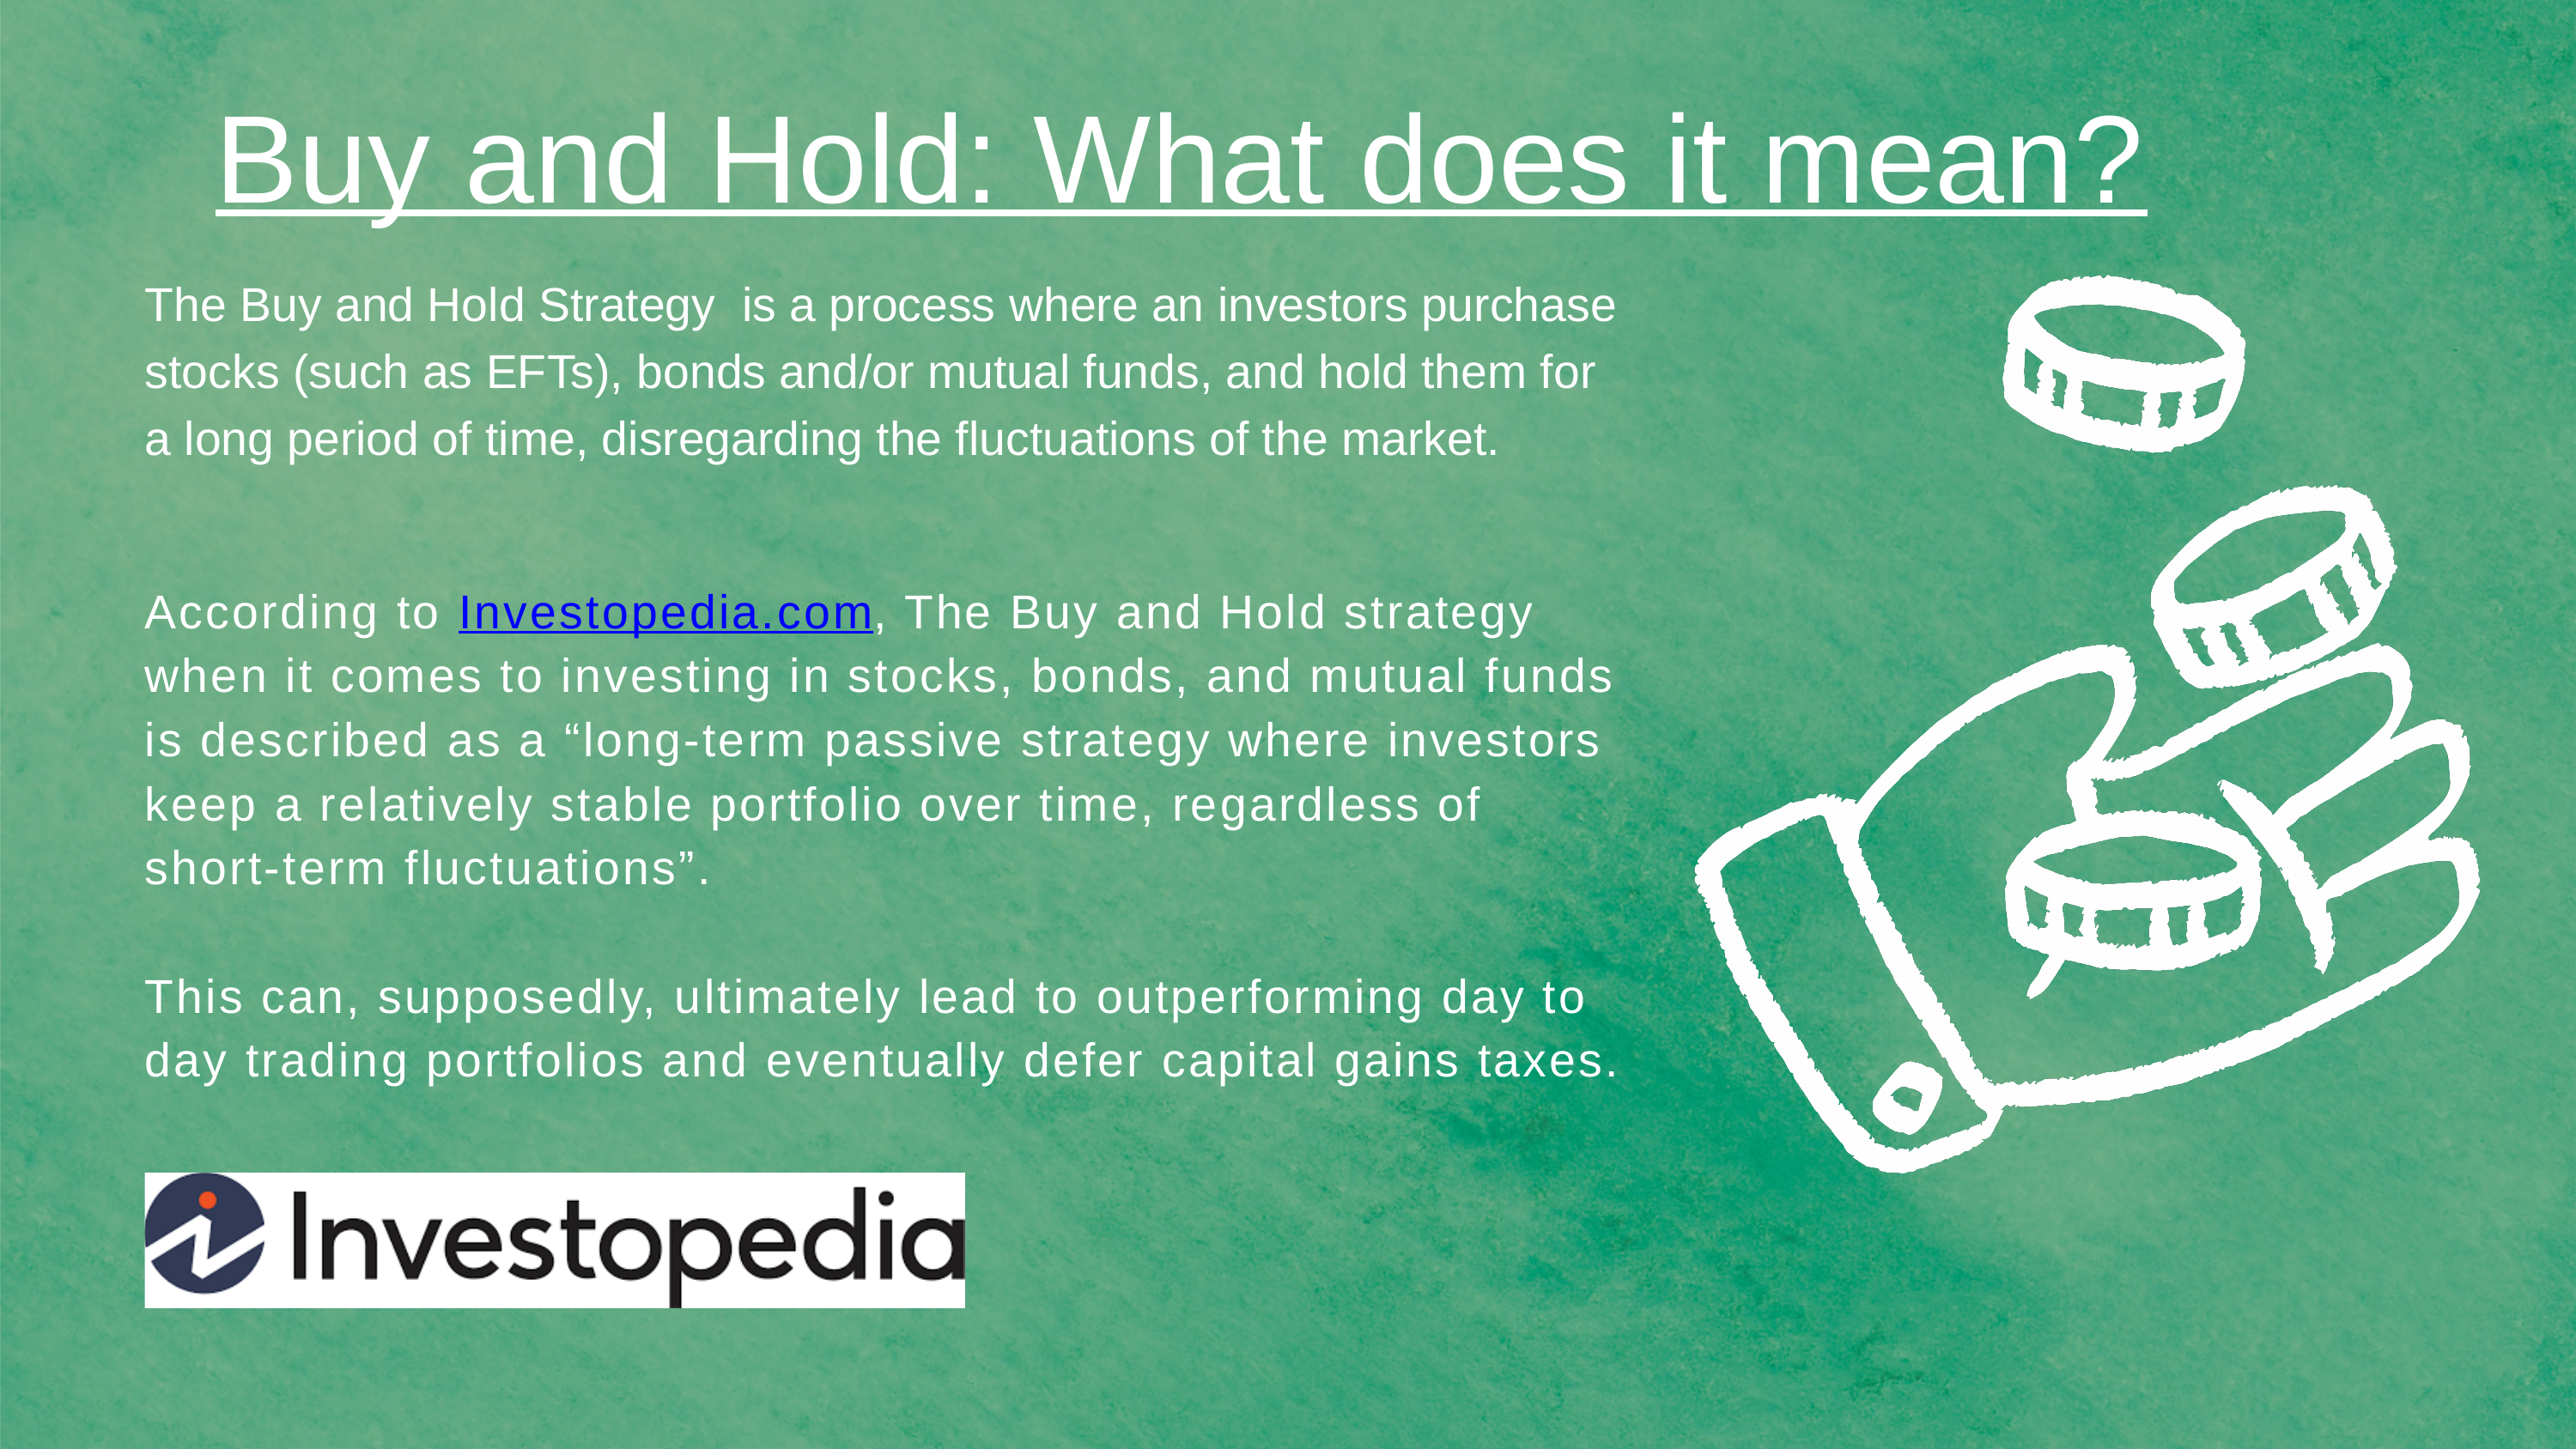

Buy and Hold: What does it mean?
The Buy and Hold Strategy  is a process where an investors purchase stocks (such as EFTs), bonds and/or mutual funds, and hold them for a long period of time, disregarding the fluctuations of the market.

According to Investopedia.com, The Buy and Hold strategy when it comes to investing in stocks, bonds, and mutual funds is described as a “long-term passive strategy where investors keep a relatively stable portfolio over time, regardless of short-term fluctuations”.

This can, supposedly, ultimately lead to outperforming day to day trading portfolios and eventually defer capital gains taxes.